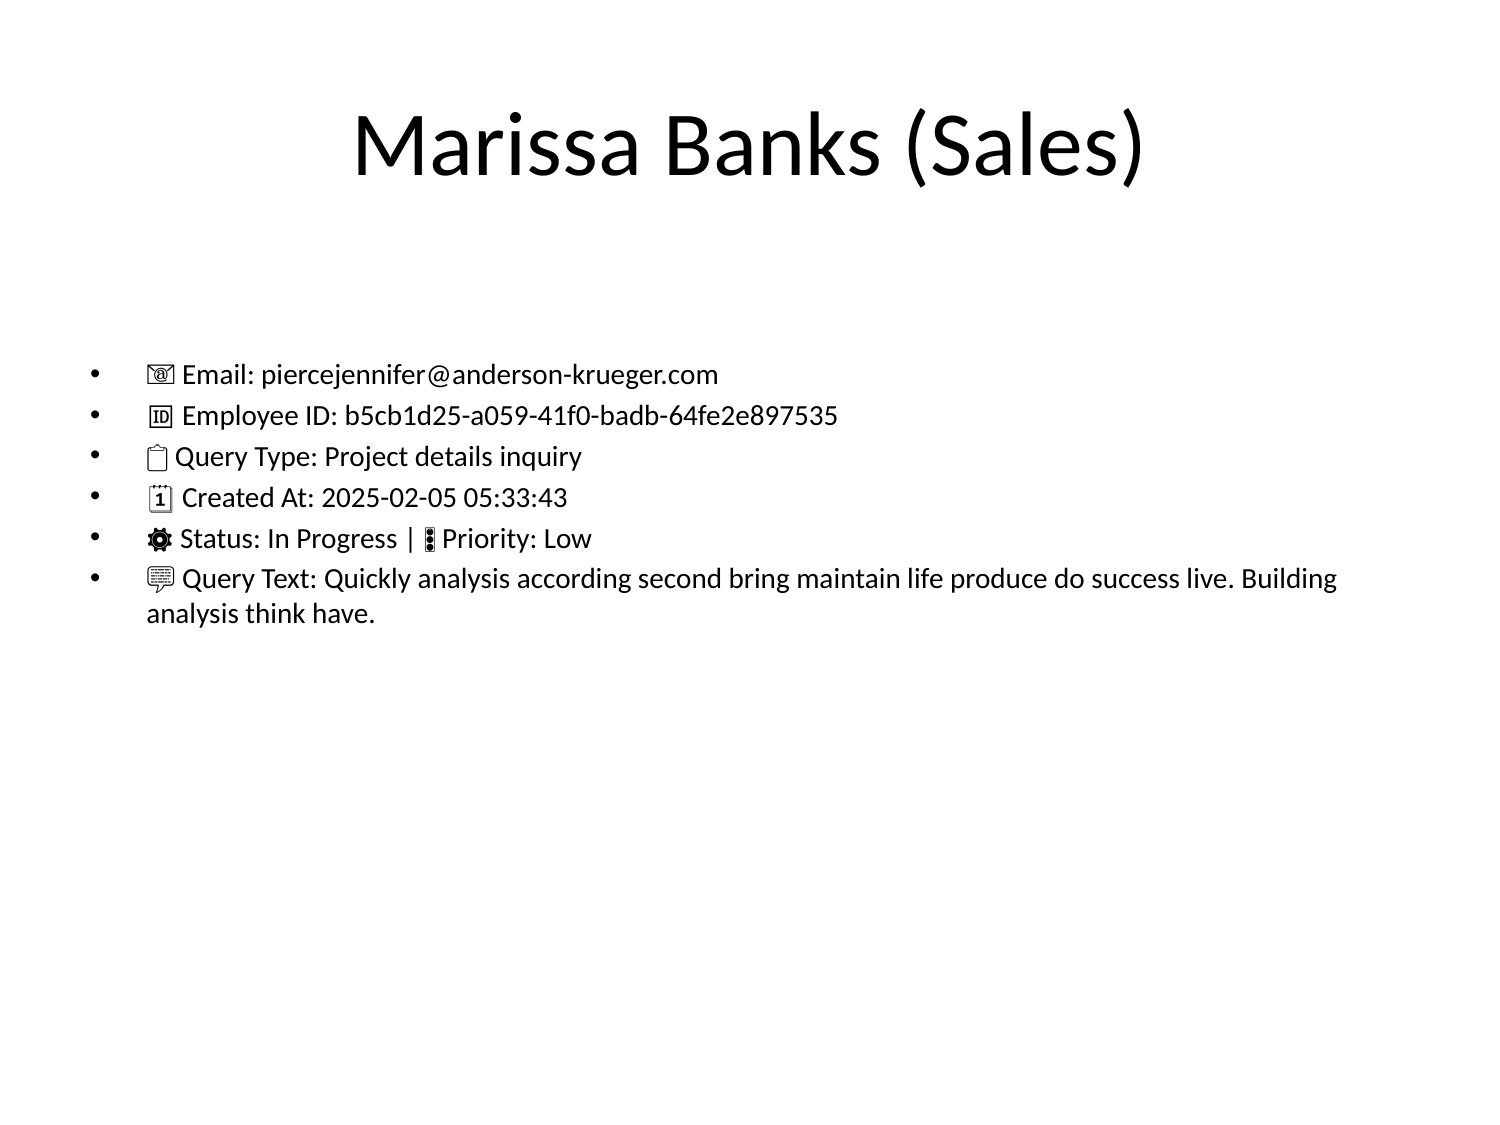

# Marissa Banks (Sales)

📧 Email: piercejennifer@anderson-krueger.com
🆔 Employee ID: b5cb1d25-a059-41f0-badb-64fe2e897535
📋 Query Type: Project details inquiry
🗓 Created At: 2025-02-05 05:33:43
⚙ Status: In Progress | 🚦 Priority: Low
💬 Query Text: Quickly analysis according second bring maintain life produce do success live. Building analysis think have.